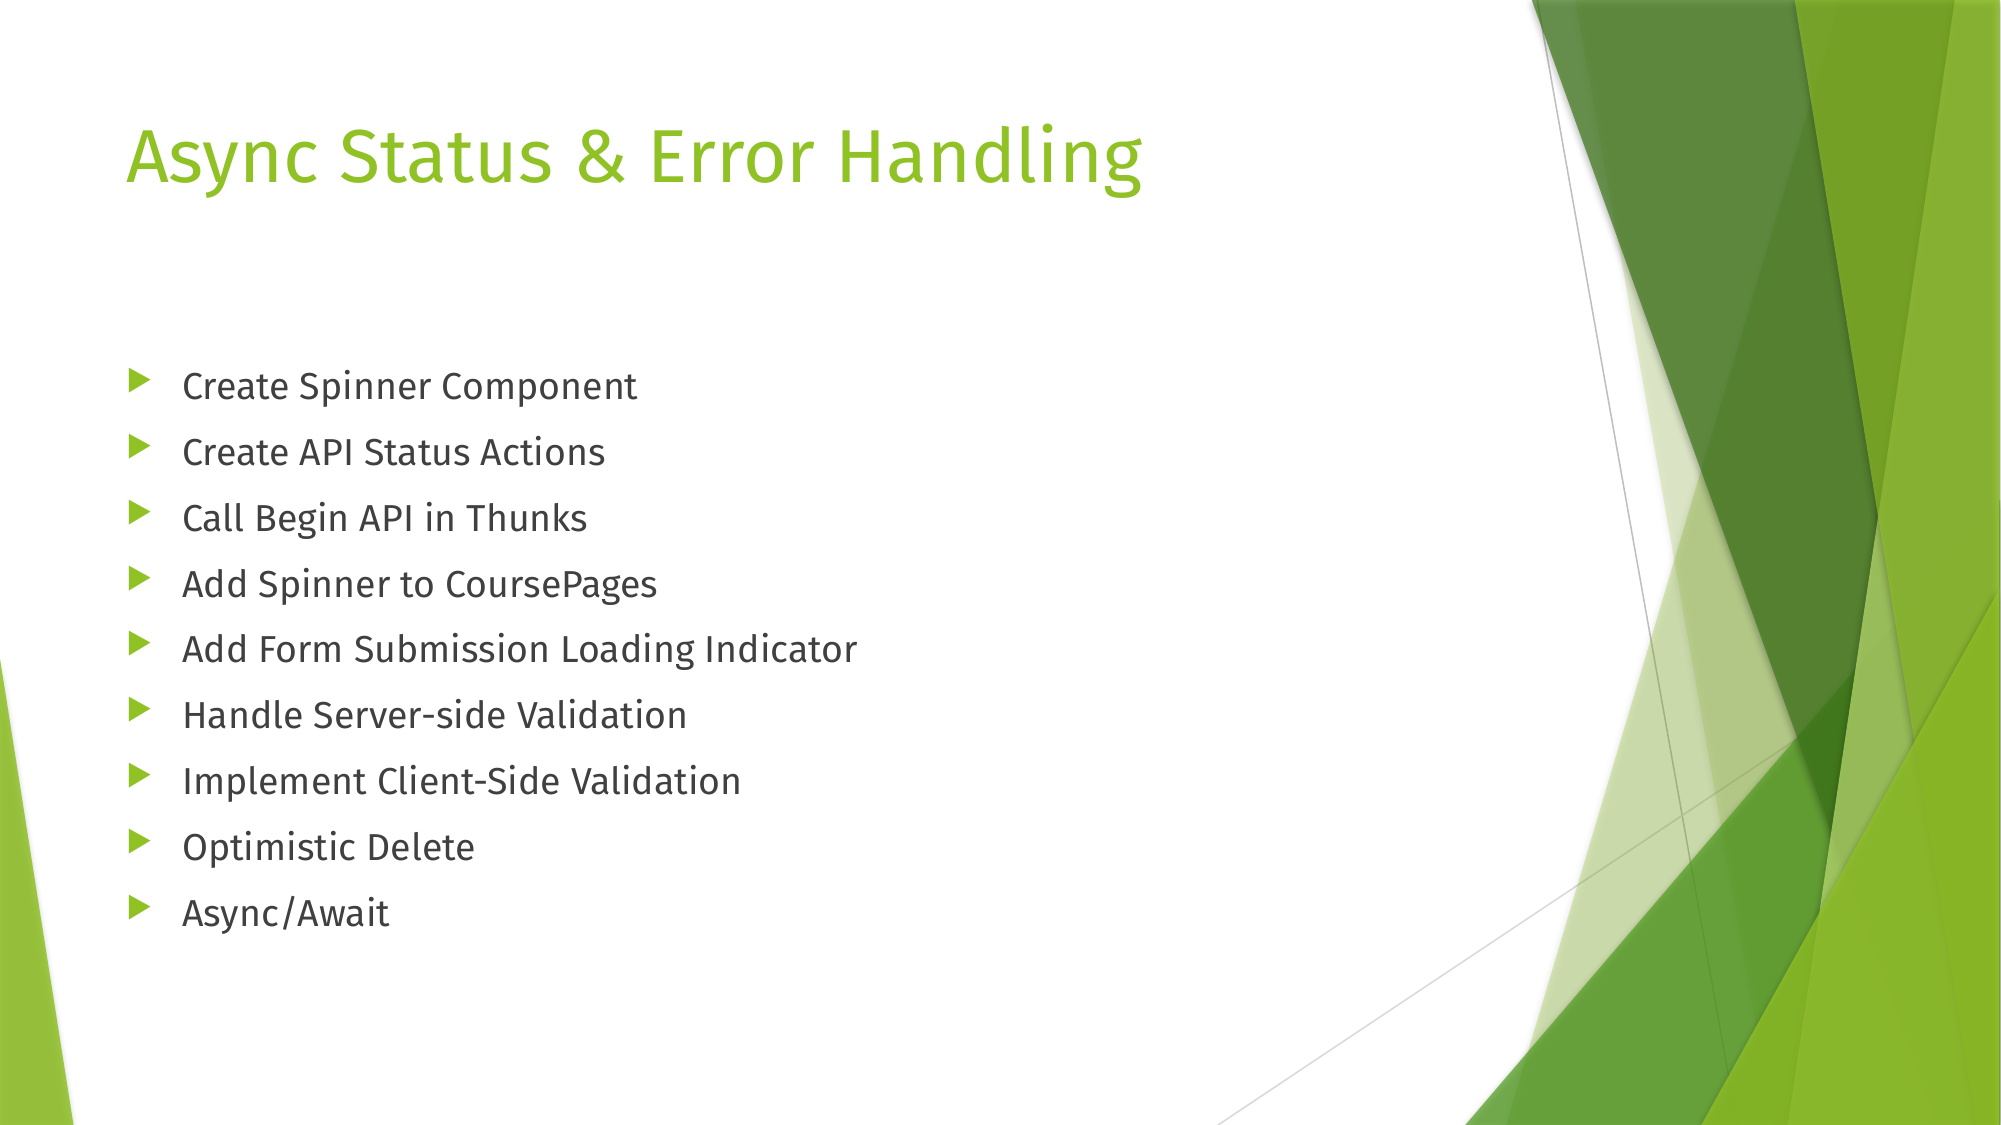

# Async Status & Error Handling
Create Spinner Component
Create API Status Actions
Call Begin API in Thunks
Add Spinner to CoursePages
Add Form Submission Loading Indicator
Handle Server-side Validation
Implement Client-Side Validation
Optimistic Delete
Async/Await